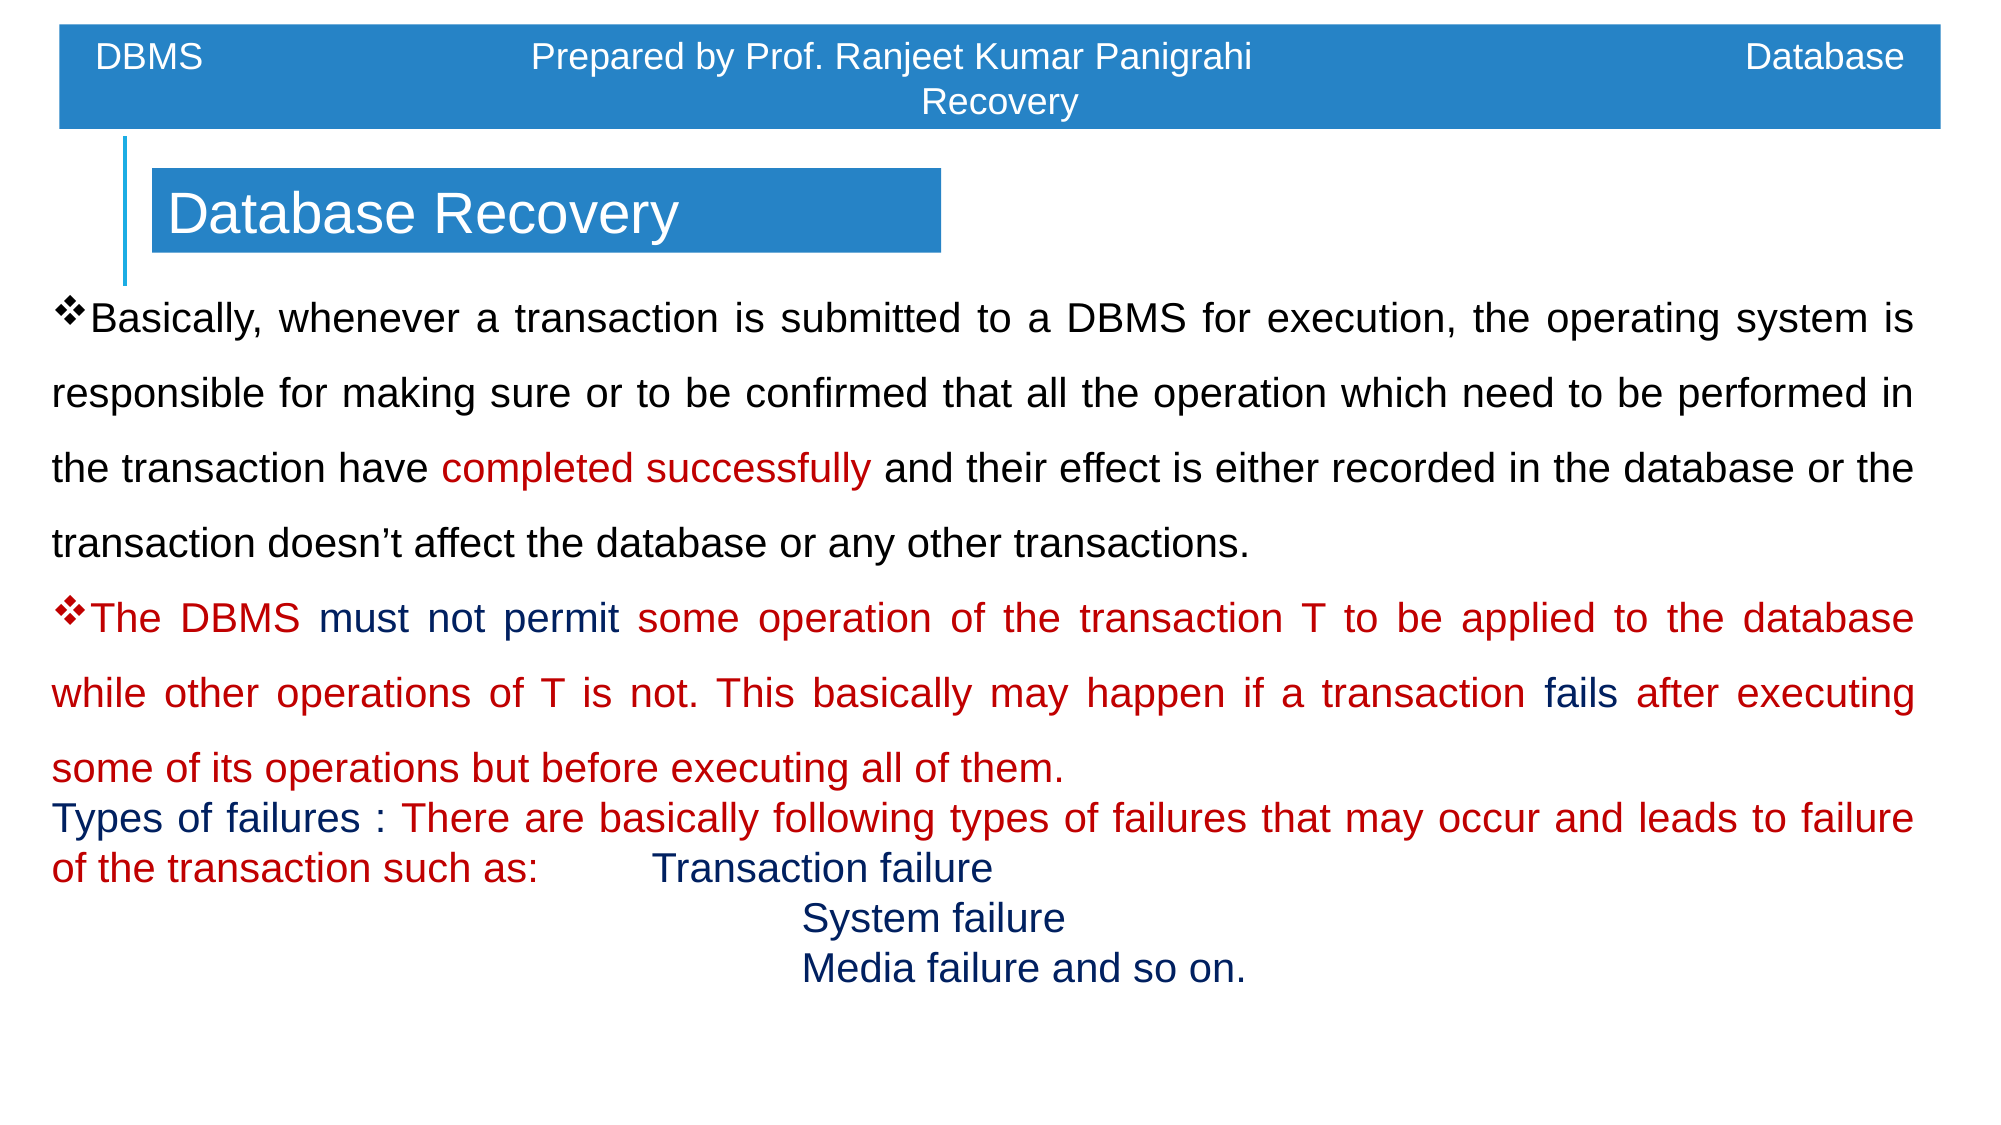

DBMS		             Prepared by Prof. Ranjeet Kumar Panigrahi				Database Recovery
Database Recovery
Basically, whenever a transaction is submitted to a DBMS for execution, the operating system is responsible for making sure or to be confirmed that all the operation which need to be performed in the transaction have completed successfully and their effect is either recorded in the database or the transaction doesn’t affect the database or any other transactions.
The DBMS must not permit some operation of the transaction T to be applied to the database while other operations of T is not. This basically may happen if a transaction fails after executing some of its operations but before executing all of them.
Types of failures : There are basically following types of failures that may occur and leads to failure of the transaction such as:	Transaction failure
					System failure
					Media failure and so on.